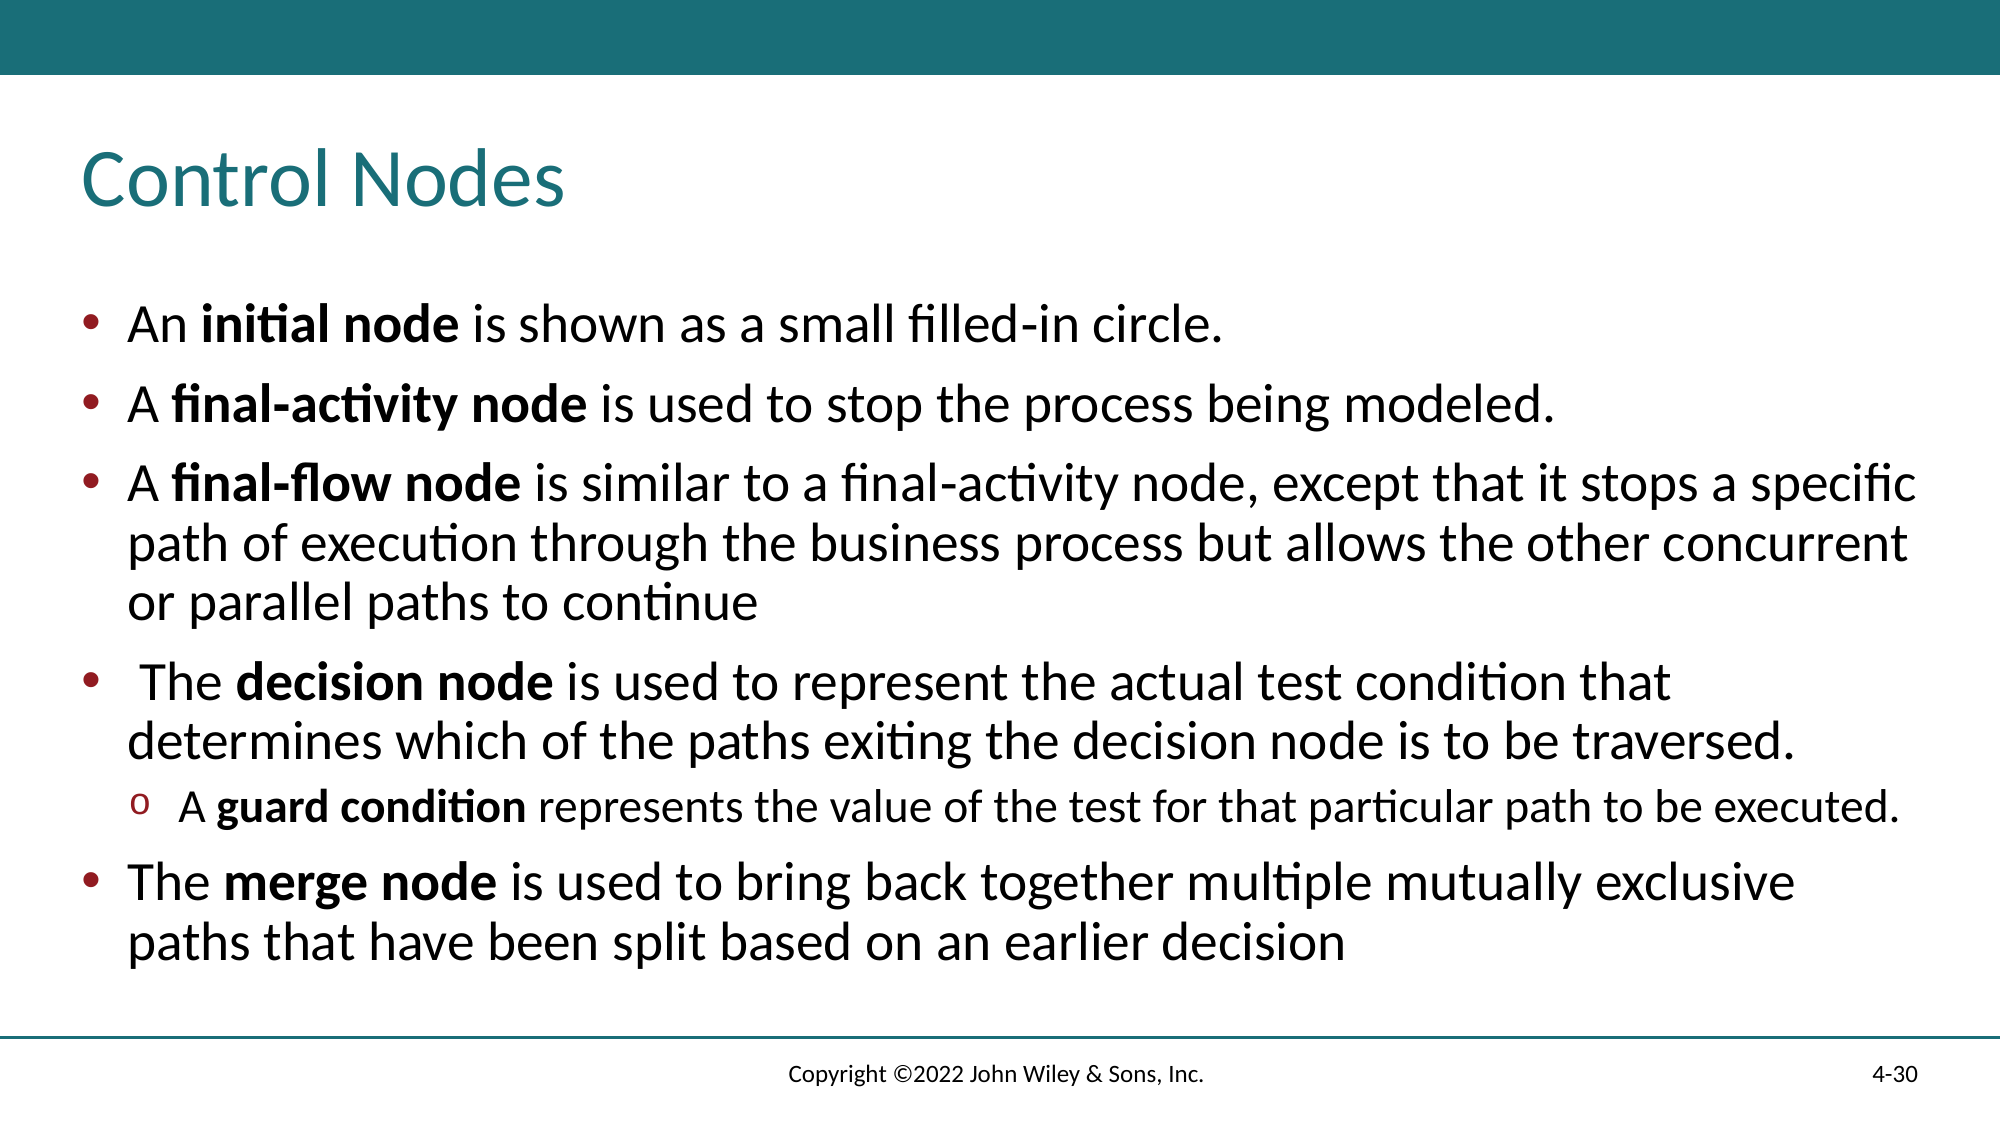

# Control Nodes
An initial node is shown as a small filled‐in circle.
A final‐activity node is used to stop the process being modeled.
A final‐flow node is similar to a final‐activity node, except that it stops a specific path of execution through the business process but allows the other concurrent or parallel paths to continue
 The decision node is used to represent the actual test condition that determines which of the paths exiting the decision node is to be traversed.
A guard condition represents the value of the test for that particular path to be executed.
The merge node is used to bring back together multiple mutually exclusive paths that have been split based on an earlier decision

Copyright ©2022 John Wiley & Sons, Inc.
4-30